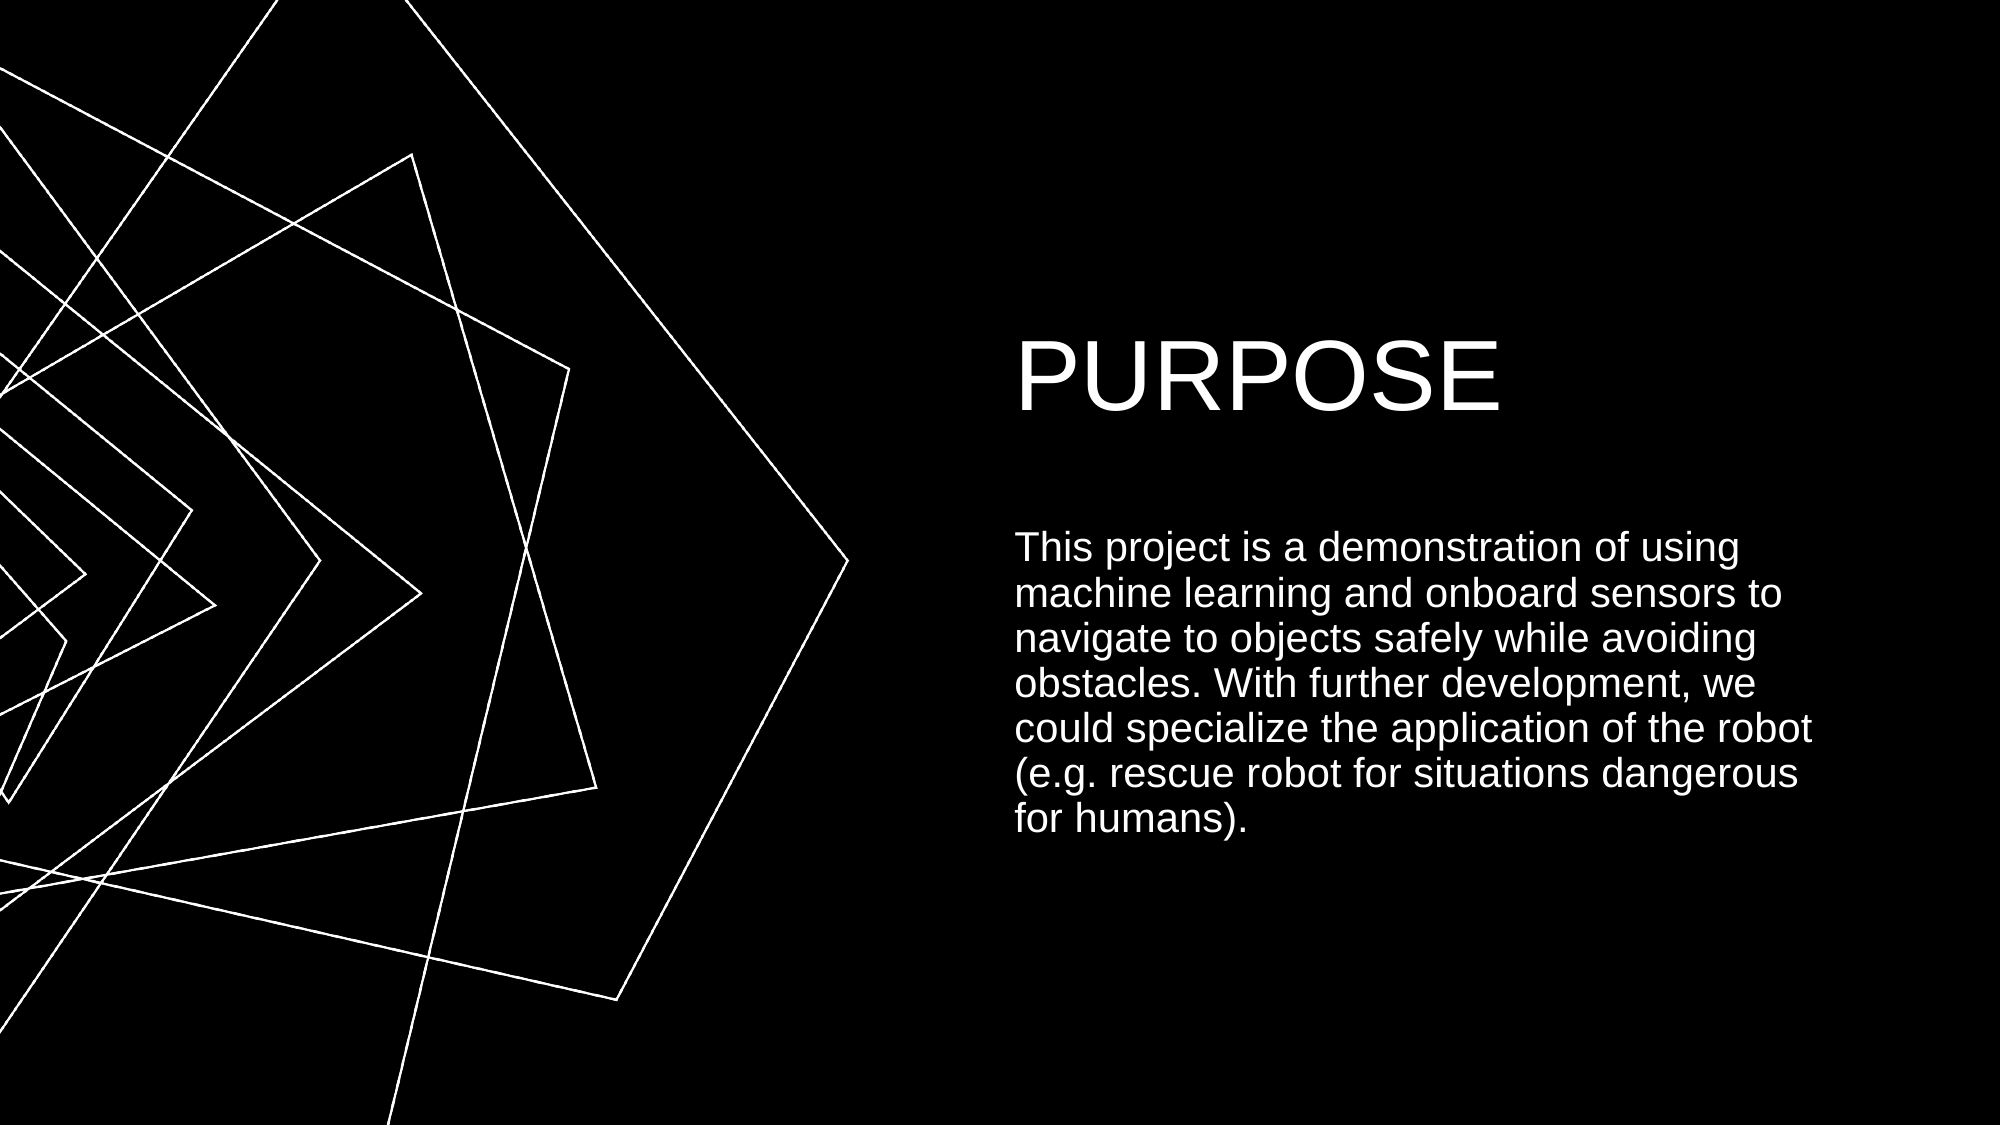

# Purpose
This project is a demonstration of using machine learning and onboard sensors to navigate to objects safely while avoiding obstacles. With further development, we could specialize the application of the robot (e.g. rescue robot for situations dangerous for humans).